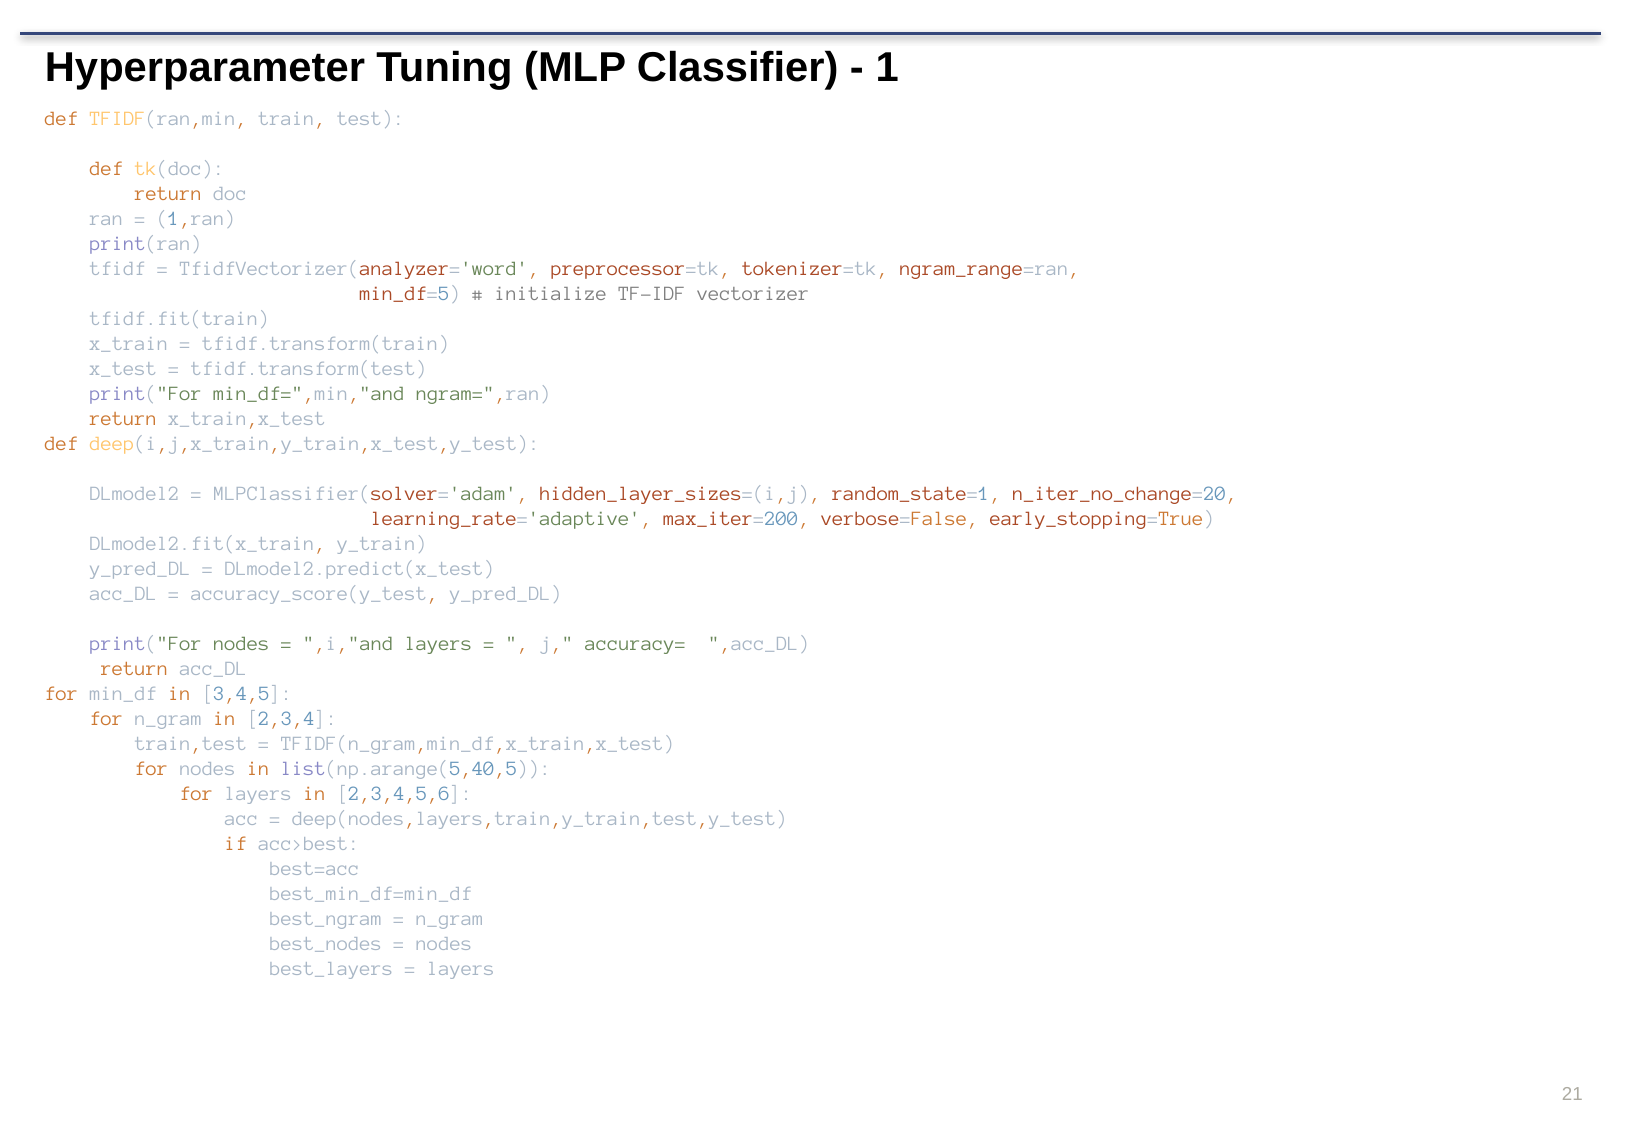

Hyperparameter Tuning (MLP Classifier) - 1
def TFIDF(ran,min, train, test):
    def tk(doc):
        return doc
    ran = (1,ran)
    print(ran)
    tfidf = TfidfVectorizer(analyzer='word', preprocessor=tk, tokenizer=tk, ngram_range=ran,
                            min_df=5) # initialize TF-IDF vectorizer
    tfidf.fit(train)
    x_train = tfidf.transform(train)
    x_test = tfidf.transform(test)
    print("For min_df=",min,"and ngram=",ran)
    return x_train,x_test
def deep(i,j,x_train,y_train,x_test,y_test):
    DLmodel2 = MLPClassifier(solver='adam', hidden_layer_sizes=(i,j), random_state=1, n_iter_no_change=20,
                             learning_rate='adaptive', max_iter=200, verbose=False, early_stopping=True)
    DLmodel2.fit(x_train, y_train)
    y_pred_DL = DLmodel2.predict(x_test)
    acc_DL = accuracy_score(y_test, y_pred_DL)
    print("For nodes = ",i,"and layers = ", j," accuracy=  ",acc_DL)
     return acc_DL
for min_df in [3,4,5]:
    for n_gram in [2,3,4]:
        train,test = TFIDF(n_gram,min_df,x_train,x_test)
        for nodes in list(np.arange(5,40,5)):
            for layers in [2,3,4,5,6]:
                acc = deep(nodes,layers,train,y_train,test,y_test)
                if acc>best:
                    best=acc
                    best_min_df=min_df
                    best_ngram = n_gram
                    best_nodes = nodes
                    best_layers = layers
# def TFIDF(ran,min, train, test): def tk(doc): return doc ran = (1,ran) print(ran) tfidf = TfidfVectorizer(analyzer='word', preprocessor=tk, tokenizer=tk, ngram_range=ran, min_df=5) # initialize TF-IDF vectorizer tfidf.fit(train) x_train = tfidf.transform(train) x_test = tfidf.transform(test) print("For min_df=",min,"and ngram=",ran) return x_train,x_test def deep(i,j,x_train,y_train,x_test,y_test): DLmodel2 = MLPClassifier(solver='adam', hidden_layer_sizes=(i,j), random_state=1, n_iter_no_change=20, learning_rate='adaptive', max_iter=200, verbose=False, early_stopping=True) DLmodel2.fit(x_train, y_train) y_pred_DL = DLmodel2.predict(x_test) acc_DL = accuracy_score(y_test, y_pred_DL) print("For nodes = ",i,"and layers = ", j," accuracy=  ",acc_DL) return acc_DL